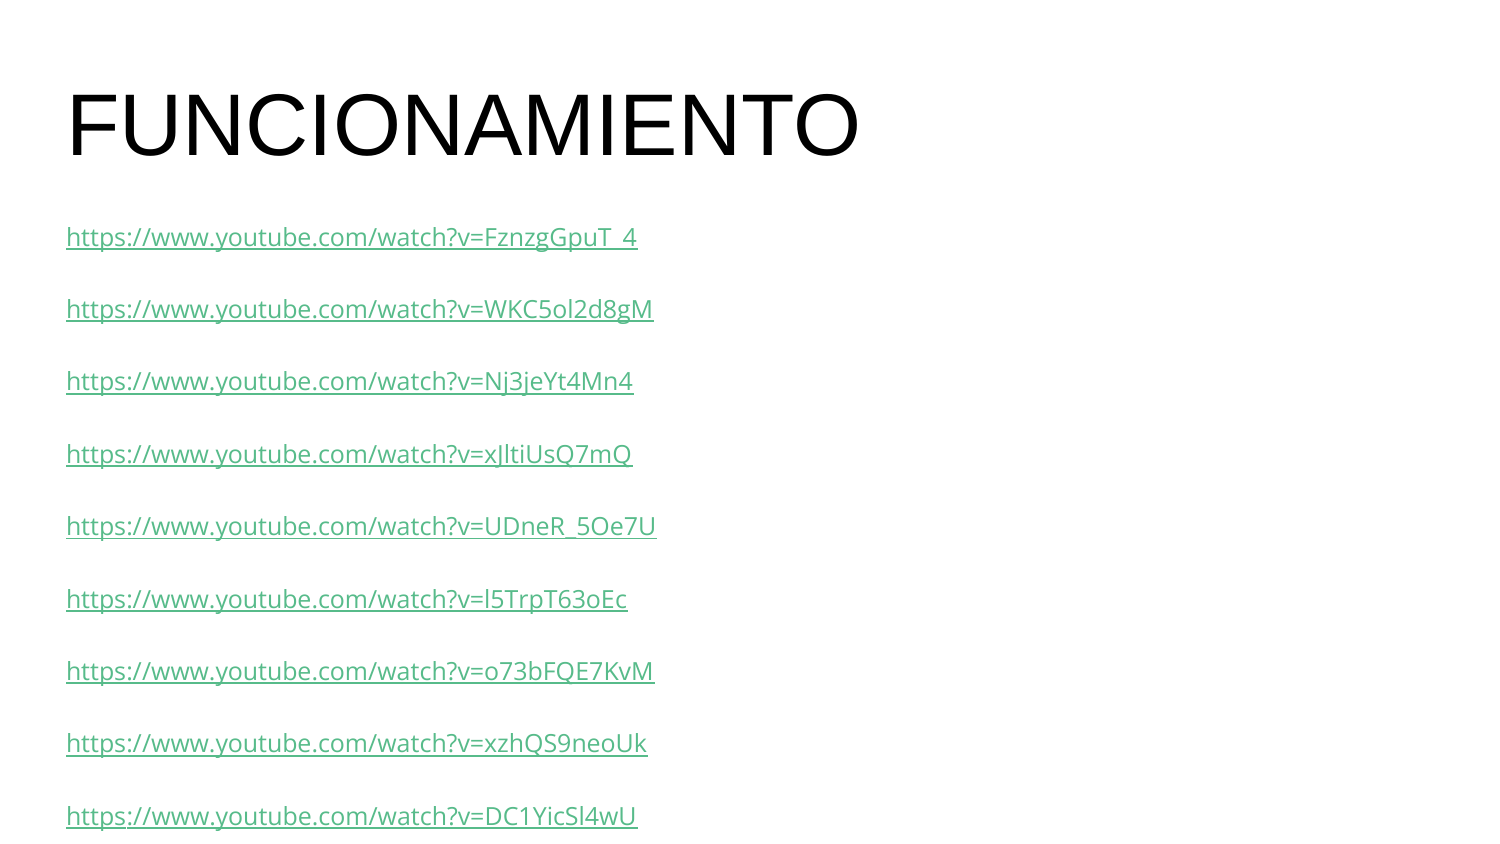

FUNCIONAMIENTO
https://www.youtube.com/watch?v=FznzgGpuT_4
https://www.youtube.com/watch?v=WKC5ol2d8gM
https://www.youtube.com/watch?v=Nj3jeYt4Mn4
https://www.youtube.com/watch?v=xJltiUsQ7mQ
https://www.youtube.com/watch?v=UDneR_5Oe7U
https://www.youtube.com/watch?v=l5TrpT63oEc
https://www.youtube.com/watch?v=o73bFQE7KvM
https://www.youtube.com/watch?v=xzhQS9neoUk
https://www.youtube.com/watch?v=DC1YicSl4wU